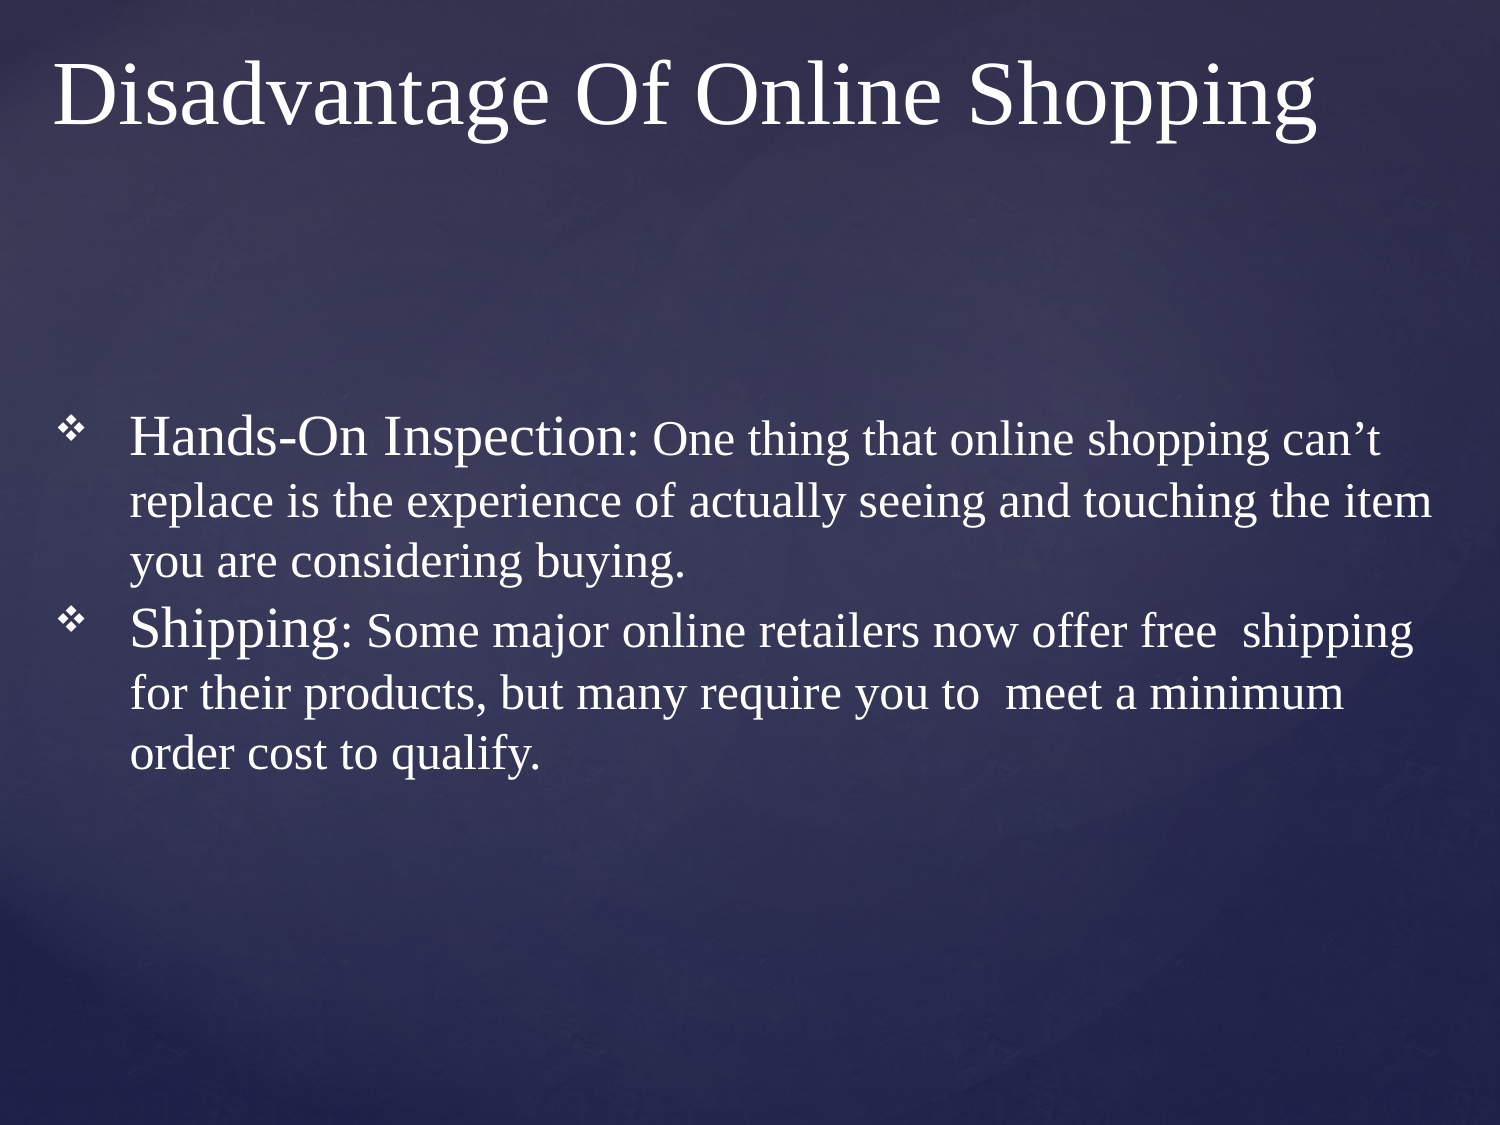

# Disadvantage Of Online Shopping
Hands-On Inspection: One thing that online shopping can’t replace is the experience of actually seeing and touching the item you are considering buying.
Shipping: Some major online retailers now offer free  shipping for their products, but many require you to  meet a minimum order cost to qualify.